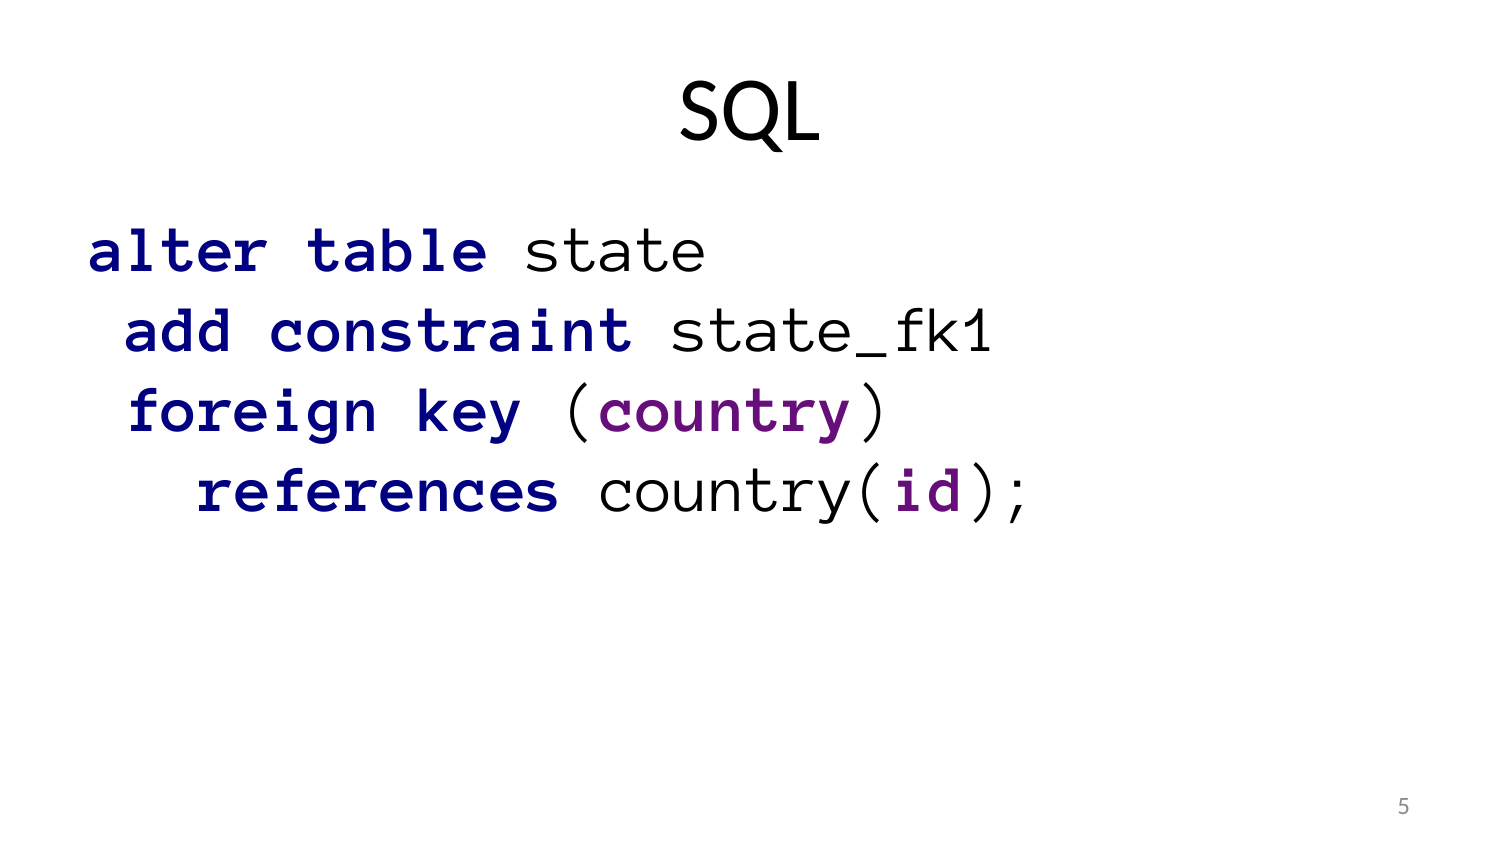

# SQL
alter table state
 add constraint state_fk1
 foreign key (country)
   references country(id);
5